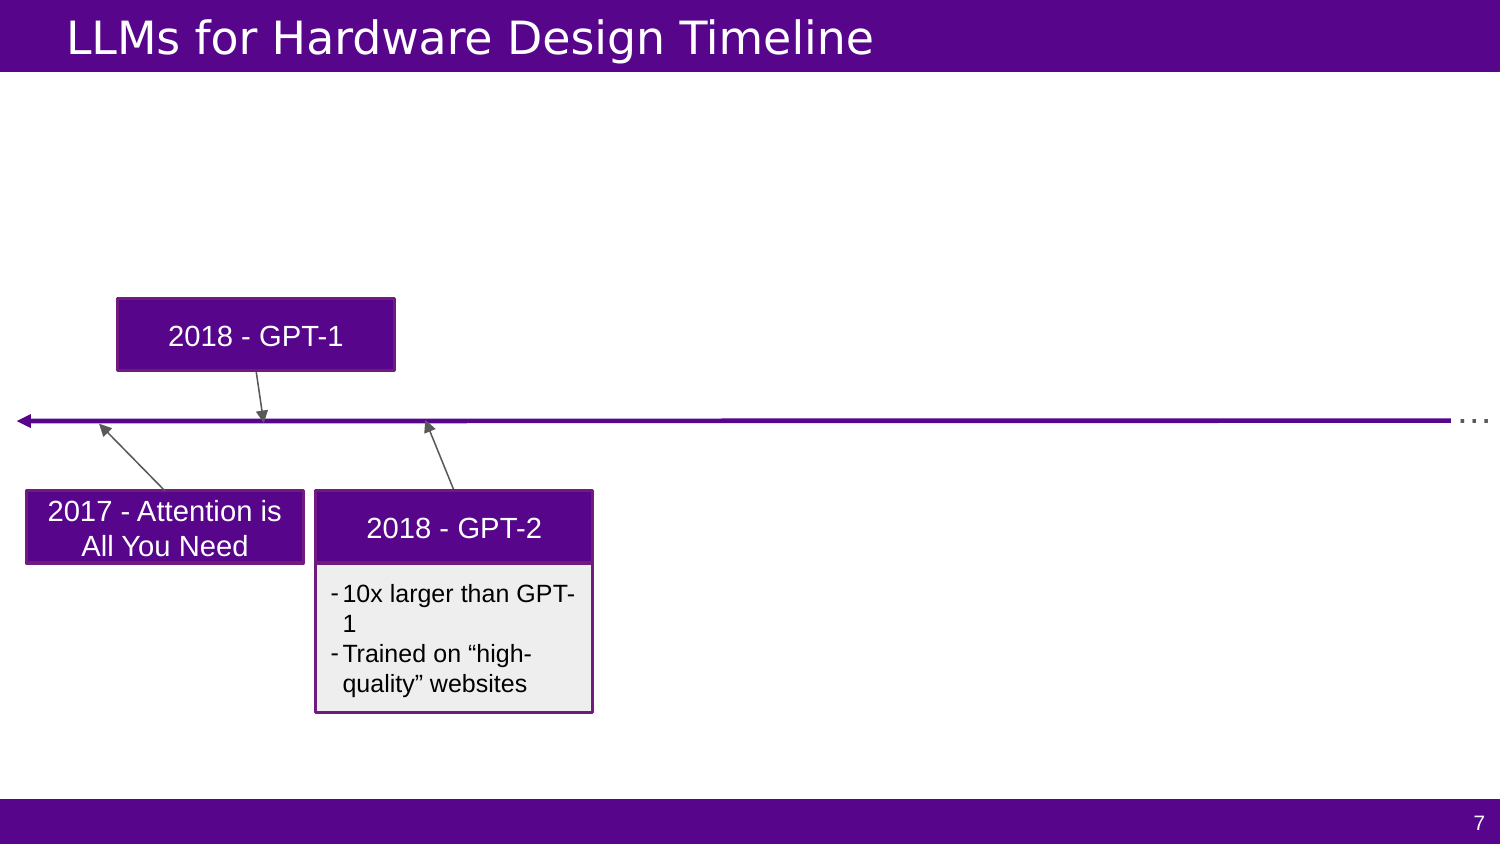

# LLMs for Hardware Design Timeline
2018 - GPT-1
…
2017 - Attention is All You Need
2018 - GPT-2
10x larger than GPT-1
Trained on “high-quality” websites
7